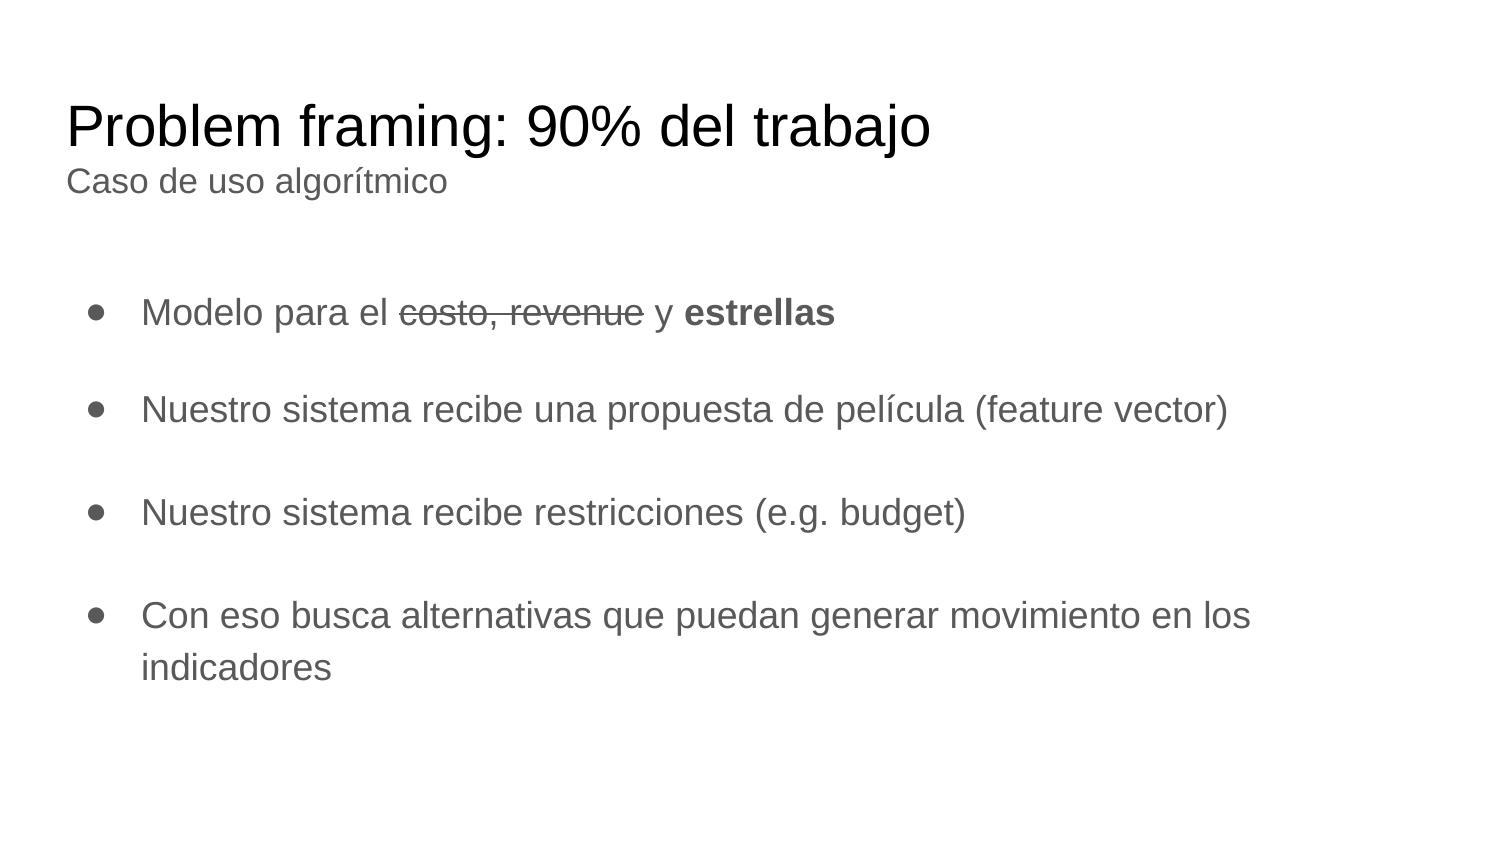

# Problem framing: 90% del trabajo Caso de uso algorítmico

Modelo para el costo, revenue y estrellas
Nuestro sistema recibe una propuesta de película (feature vector)
Nuestro sistema recibe restricciones (e.g. budget)
Con eso busca alternativas que puedan generar movimiento en los indicadores